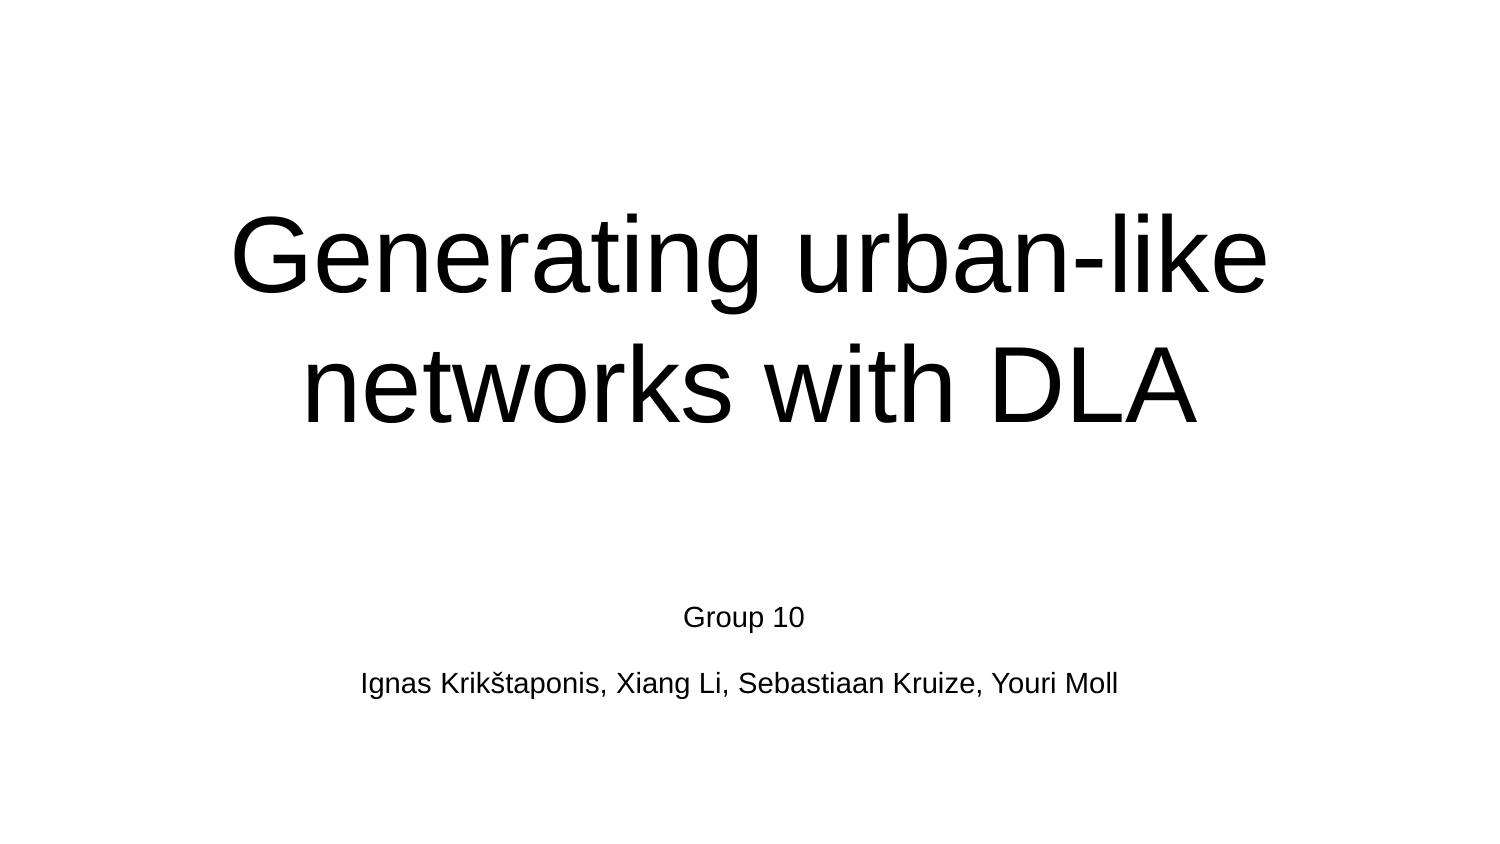

# Generating urban-like networks with DLA
Group 10
Ignas Krikštaponis, Xiang Li, Sebastiaan Kruize, Youri Moll